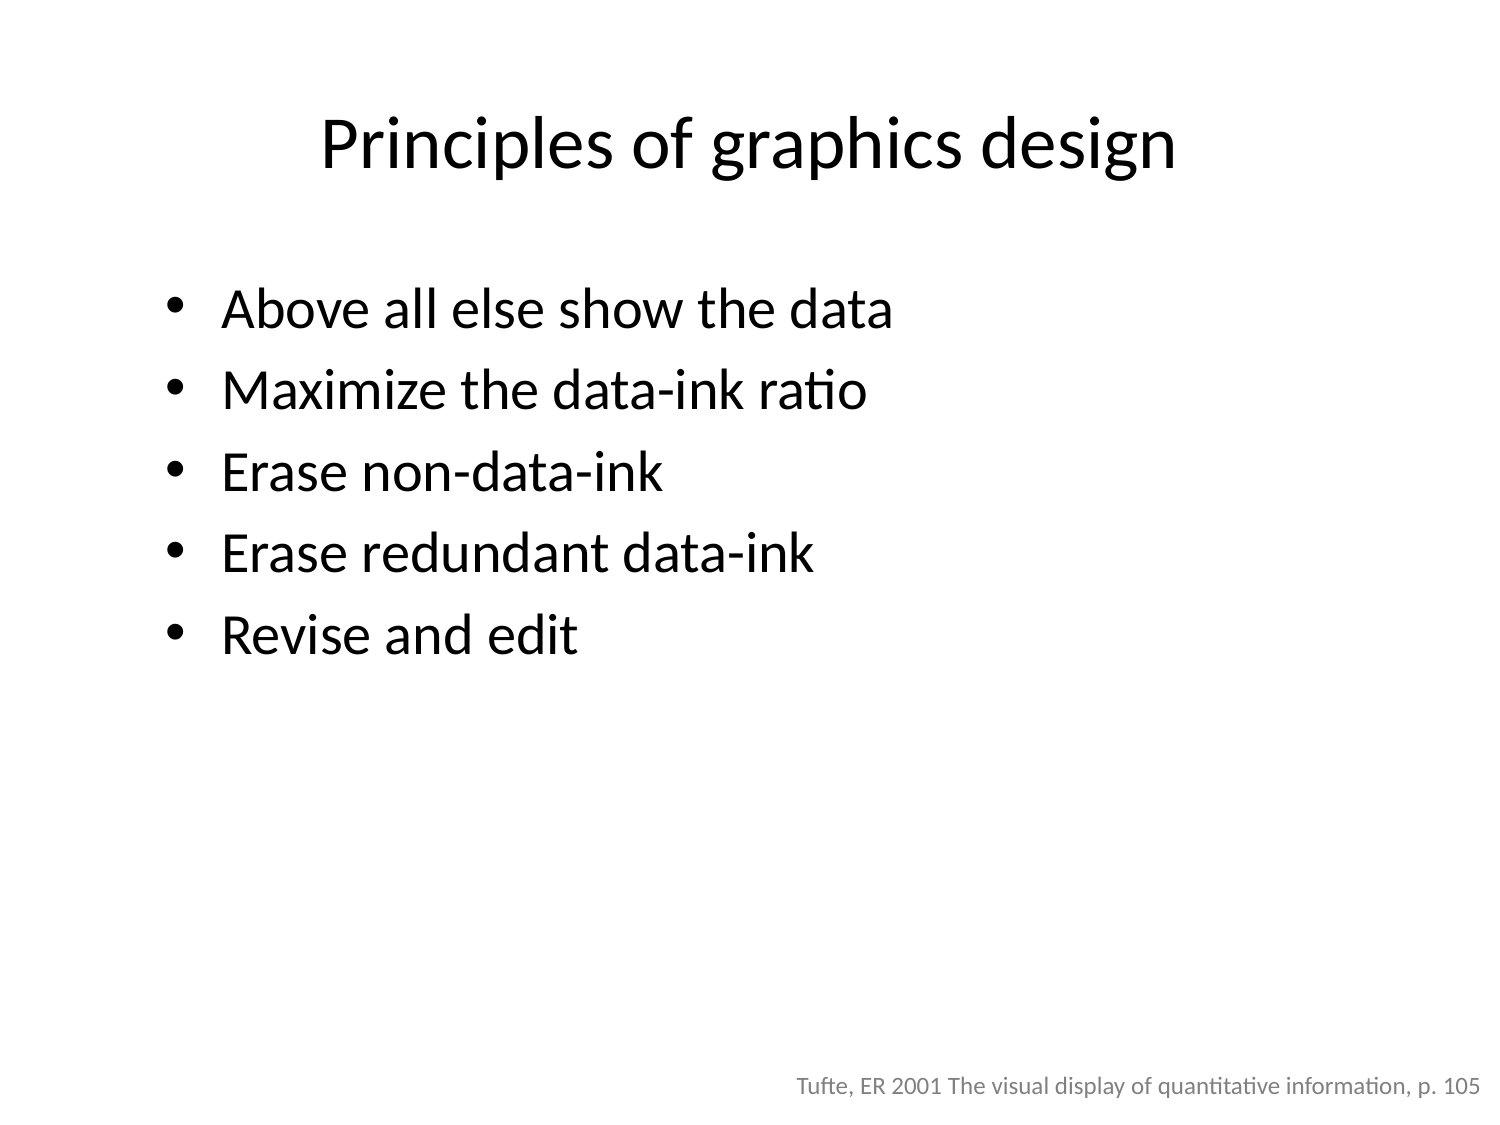

# Principles of graphics design
Above all else show the data
Maximize the data-ink ratio
Erase non-data-ink
Erase redundant data-ink
Revise and edit
Tufte, ER 2001 The visual display of quantitative information, p. 105